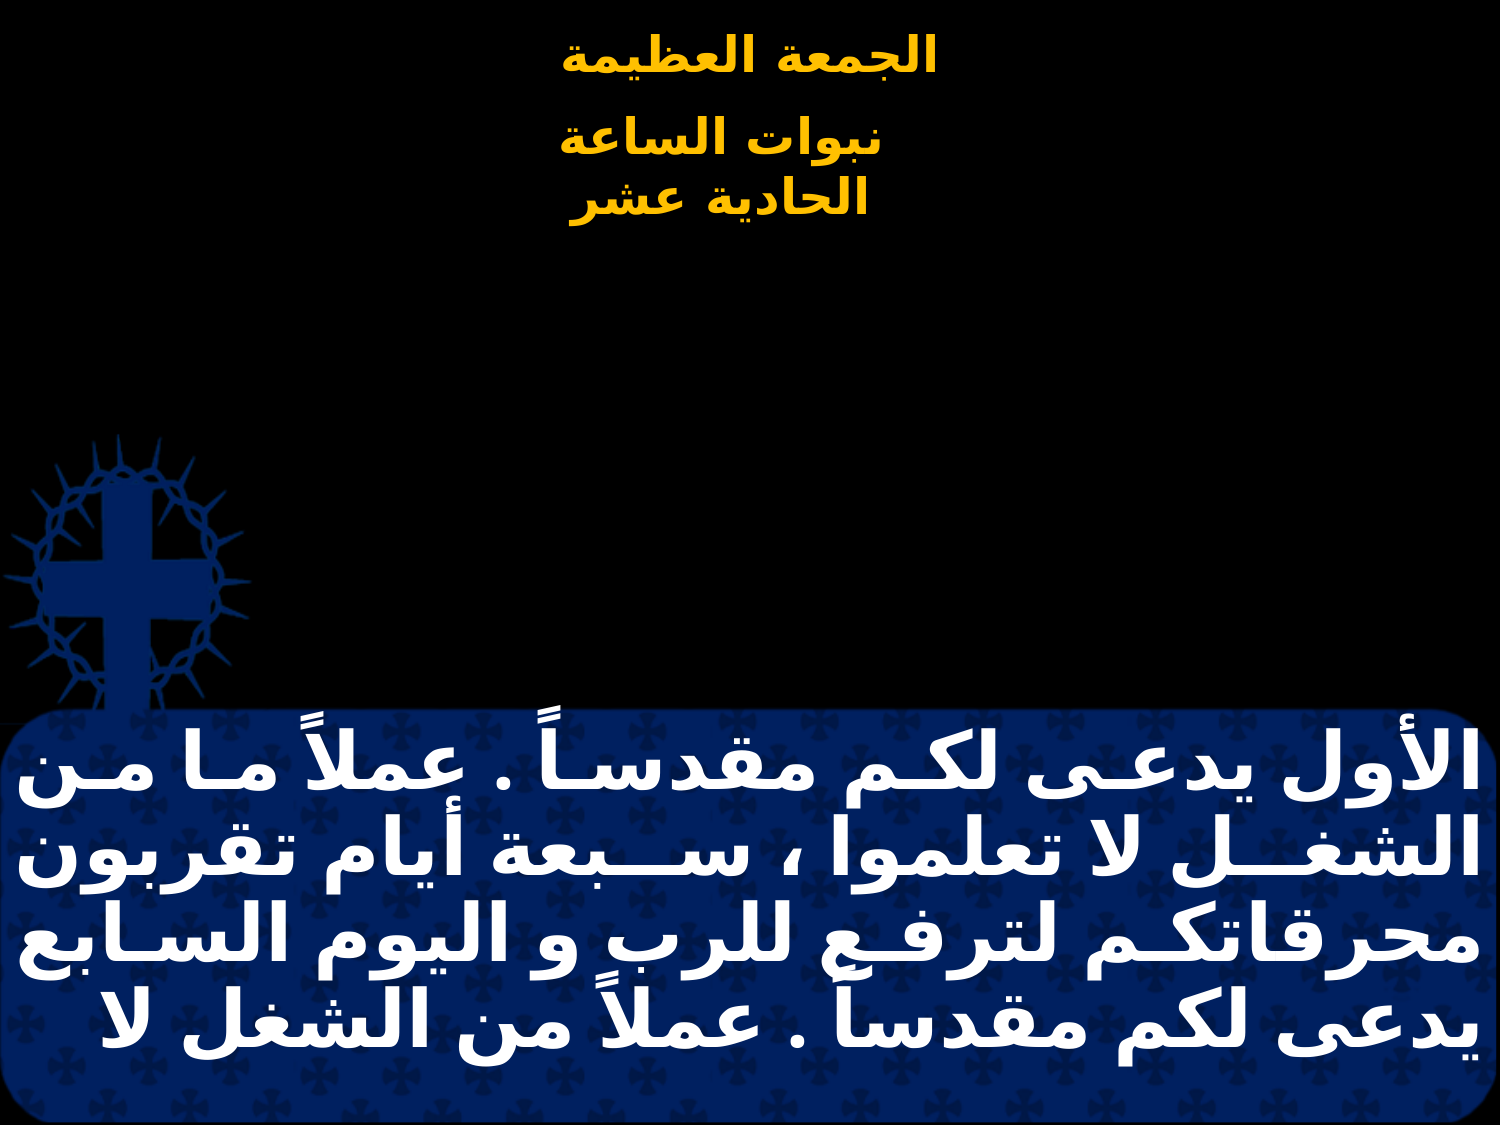

# الأول يدعى لكم مقدساً . عملاً ما من الشغل لا تعلموا ، سبعة أيام تقربون محرقاتكم لترفع للرب و اليوم السابع يدعى لكم مقدساً . عملاً من الشغل لا